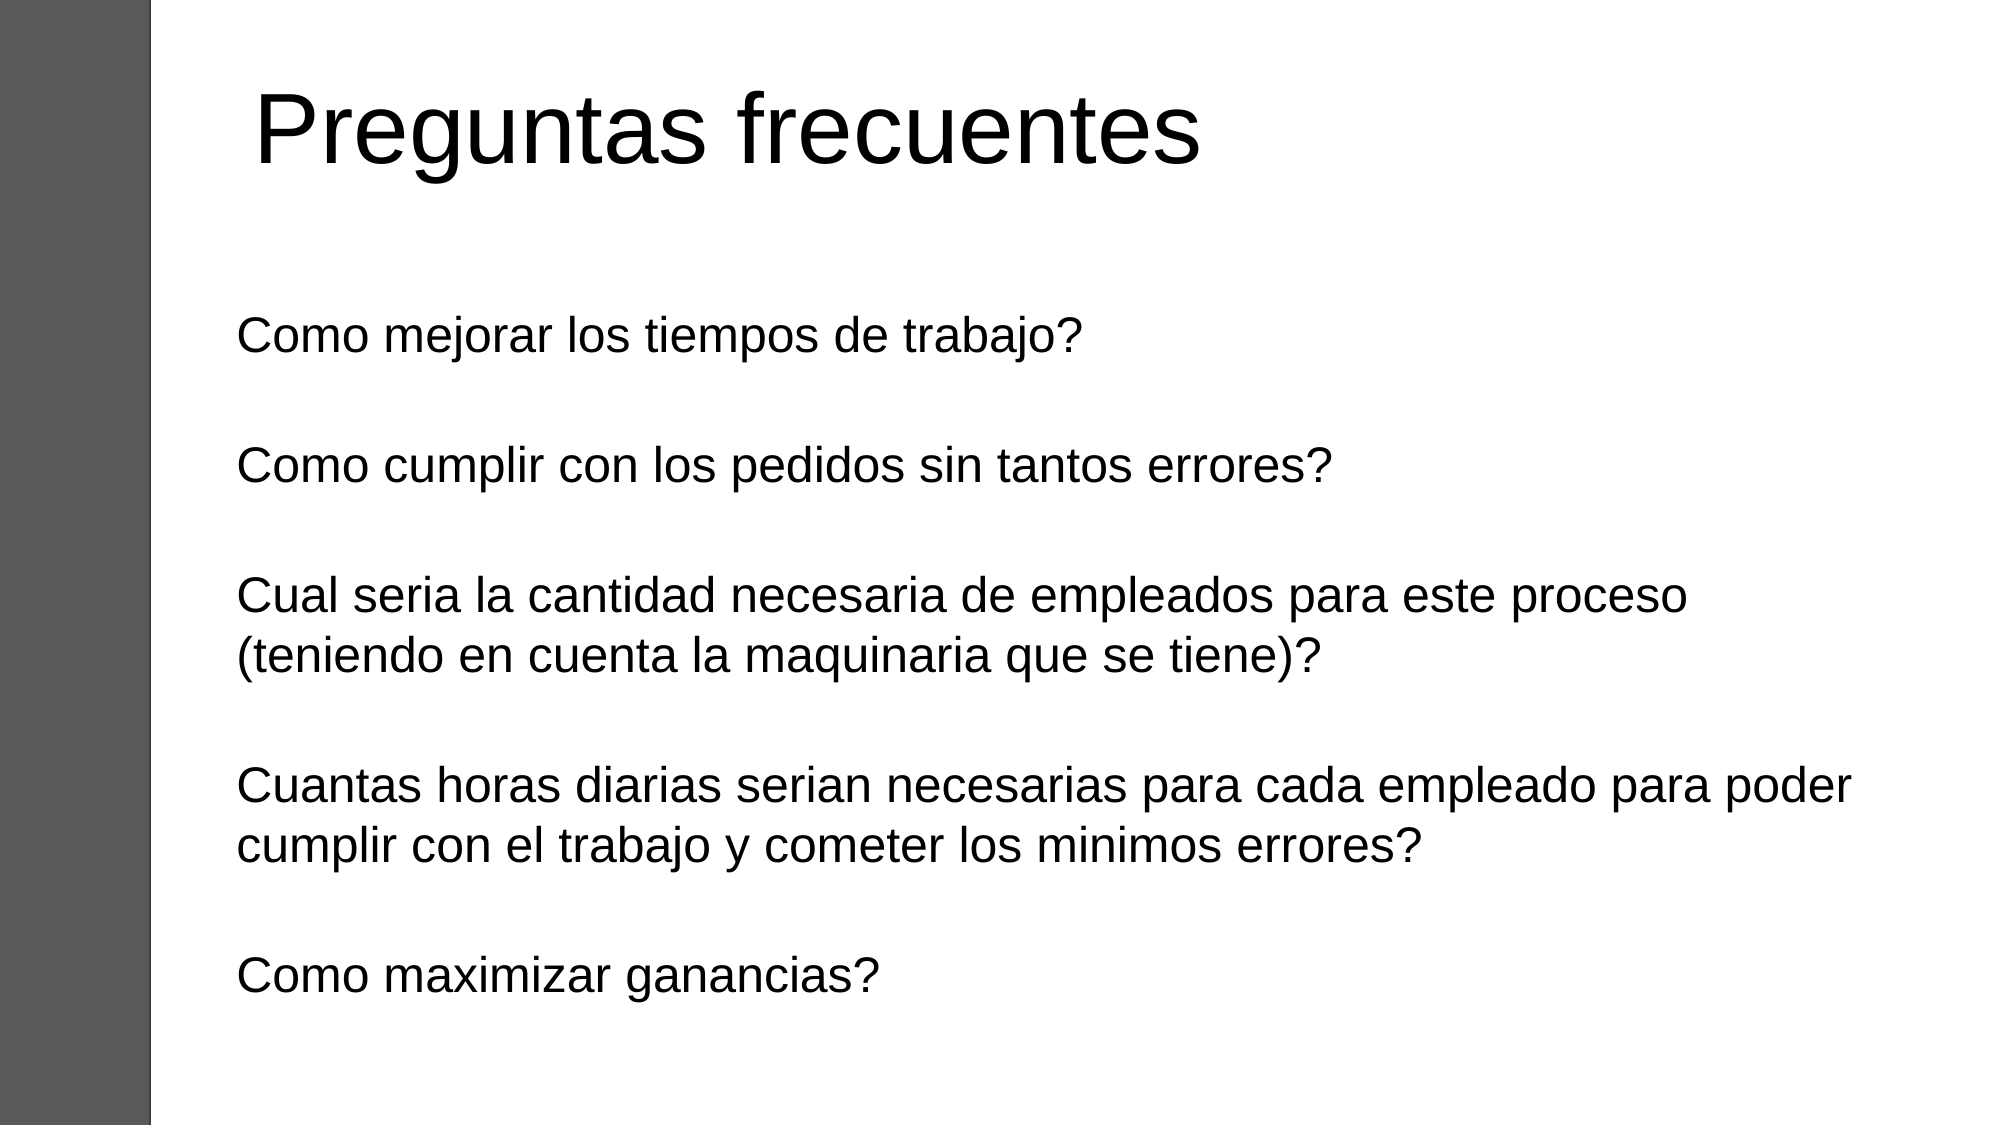

Preguntas frecuentes
Como mejorar los tiempos de trabajo?

Como cumplir con los pedidos sin tantos errores?

Cual seria la cantidad necesaria de empleados para este proceso (teniendo en cuenta la maquinaria que se tiene)?

Cuantas horas diarias serian necesarias para cada empleado para poder cumplir con el trabajo y cometer los minimos errores?

Como maximizar ganancias?